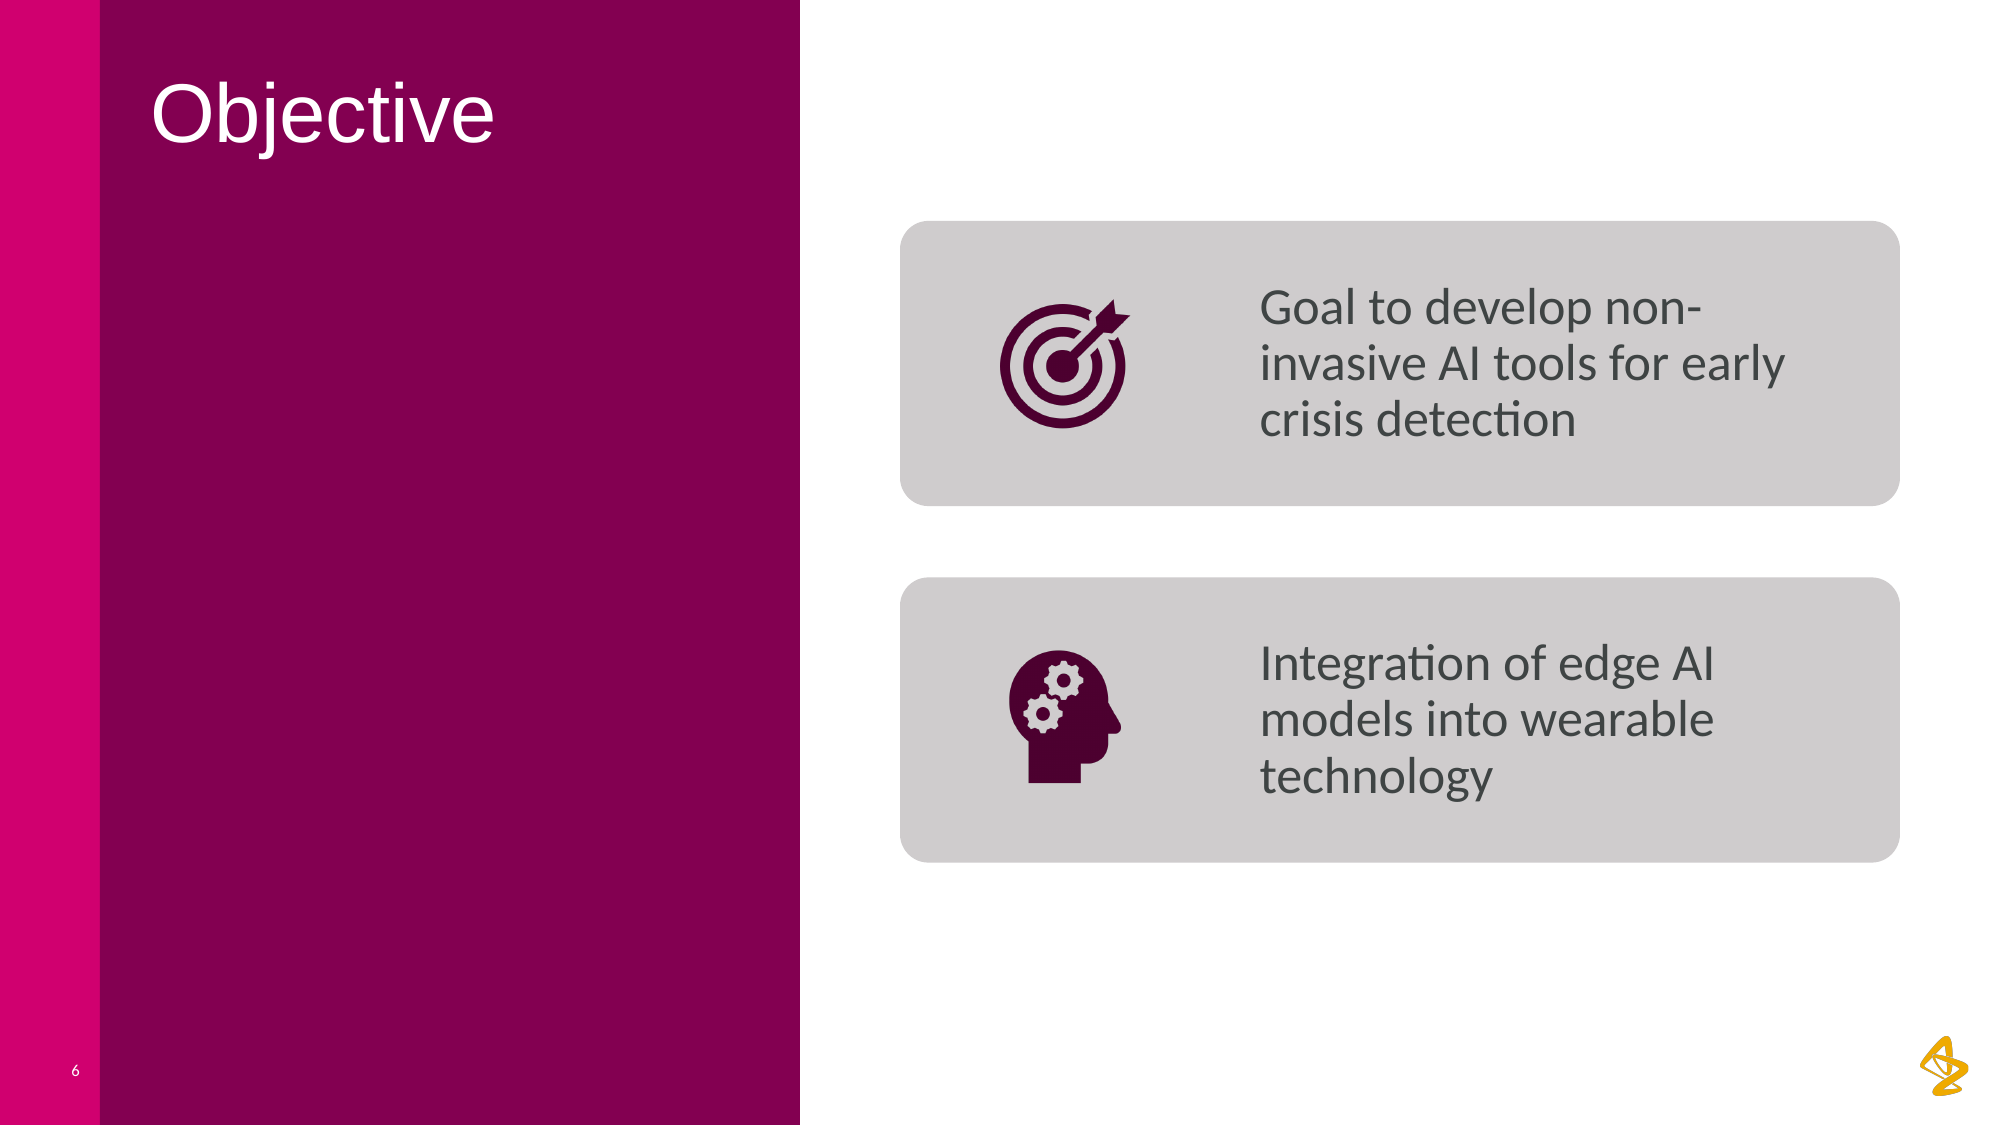

# Objective
Goal to develop non-invasive AI tools for early crisis detection
Integration of edge AI models into wearable technology

6